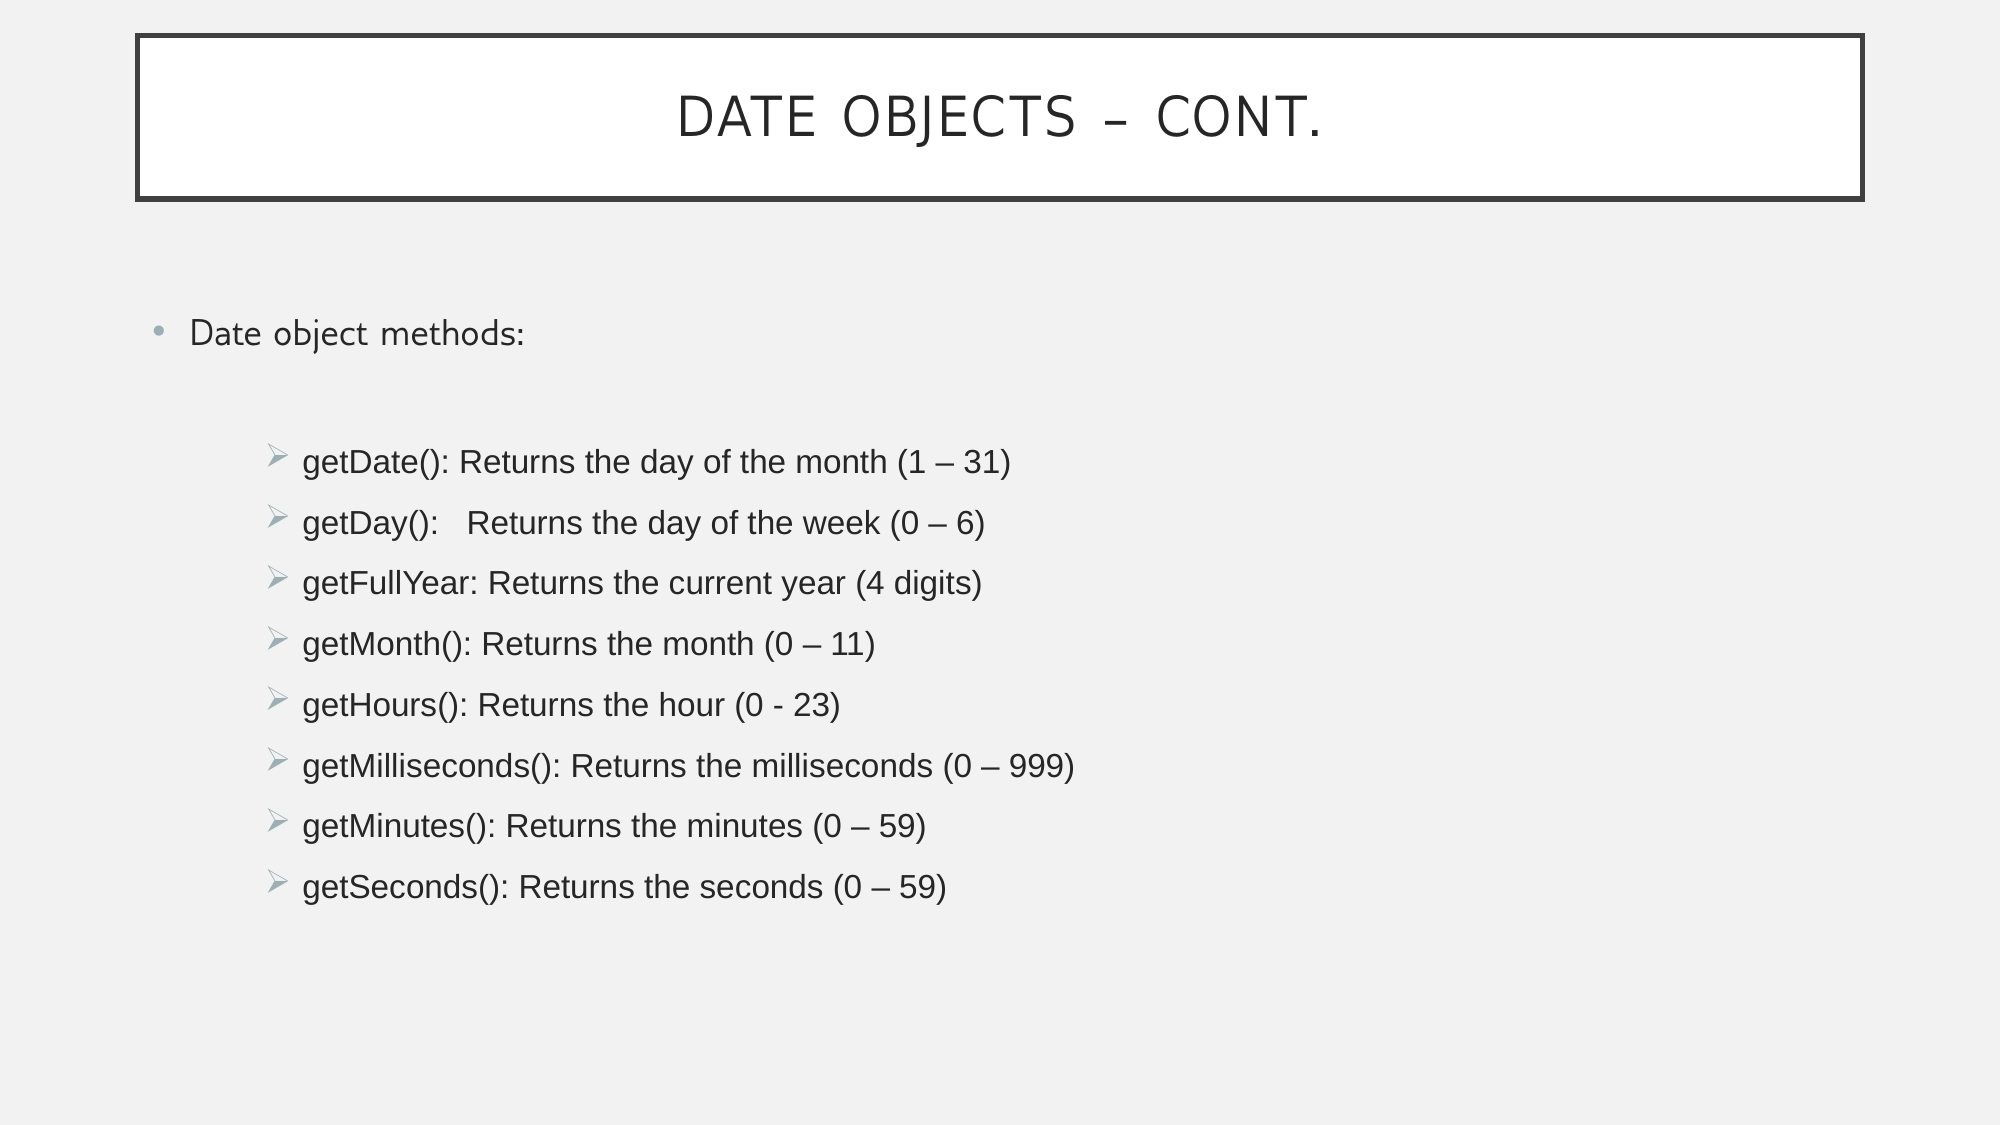

# Date objects – cont.

Date object methods:

getDate(): Returns the day of the month (1 – 31)
getDay():   Returns the day of the week (0 – 6)
getFullYear: Returns the current year (4 digits)
getMonth(): Returns the month (0 – 11)
getHours(): Returns the hour (0 - 23)
getMilliseconds(): Returns the milliseconds (0 – 999)
getMinutes(): Returns the minutes (0 – 59)
getSeconds(): Returns the seconds (0 – 59)